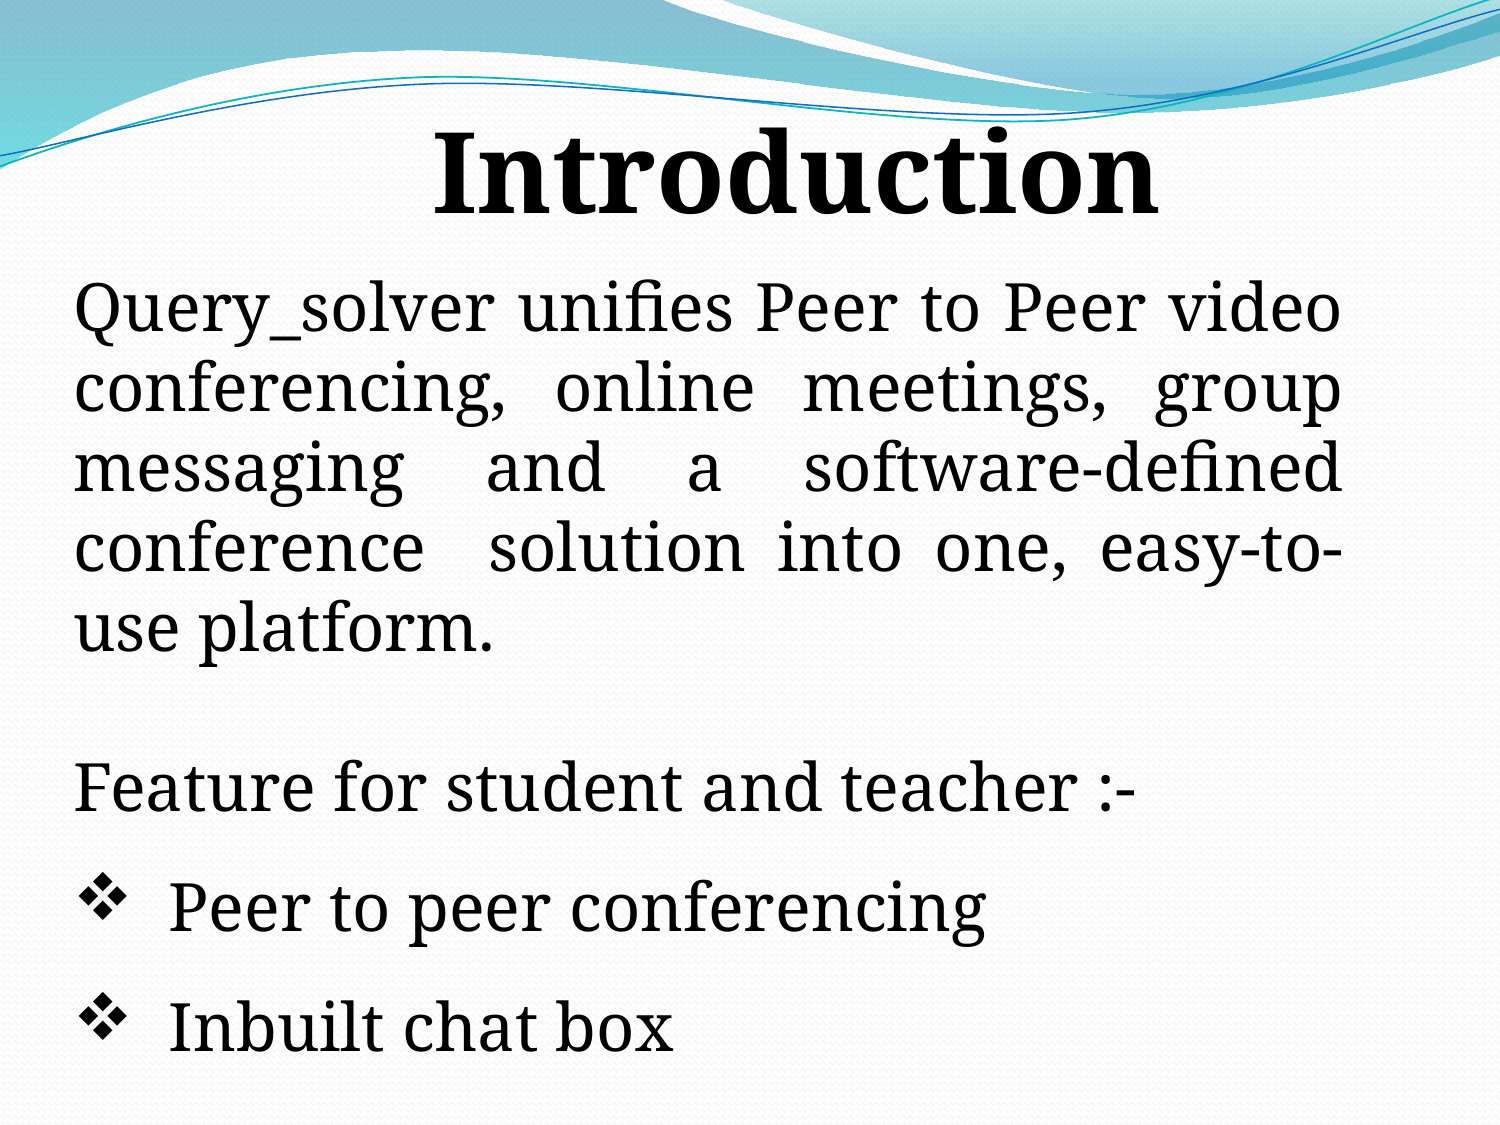

Introduction
Query_solver unifies Peer to Peer video conferencing, online meetings, group messaging and a software-defined conference  solution into one, easy-to-use platform.

Feature for student and teacher :-
  Peer to peer conferencing
  Inbuilt chat box